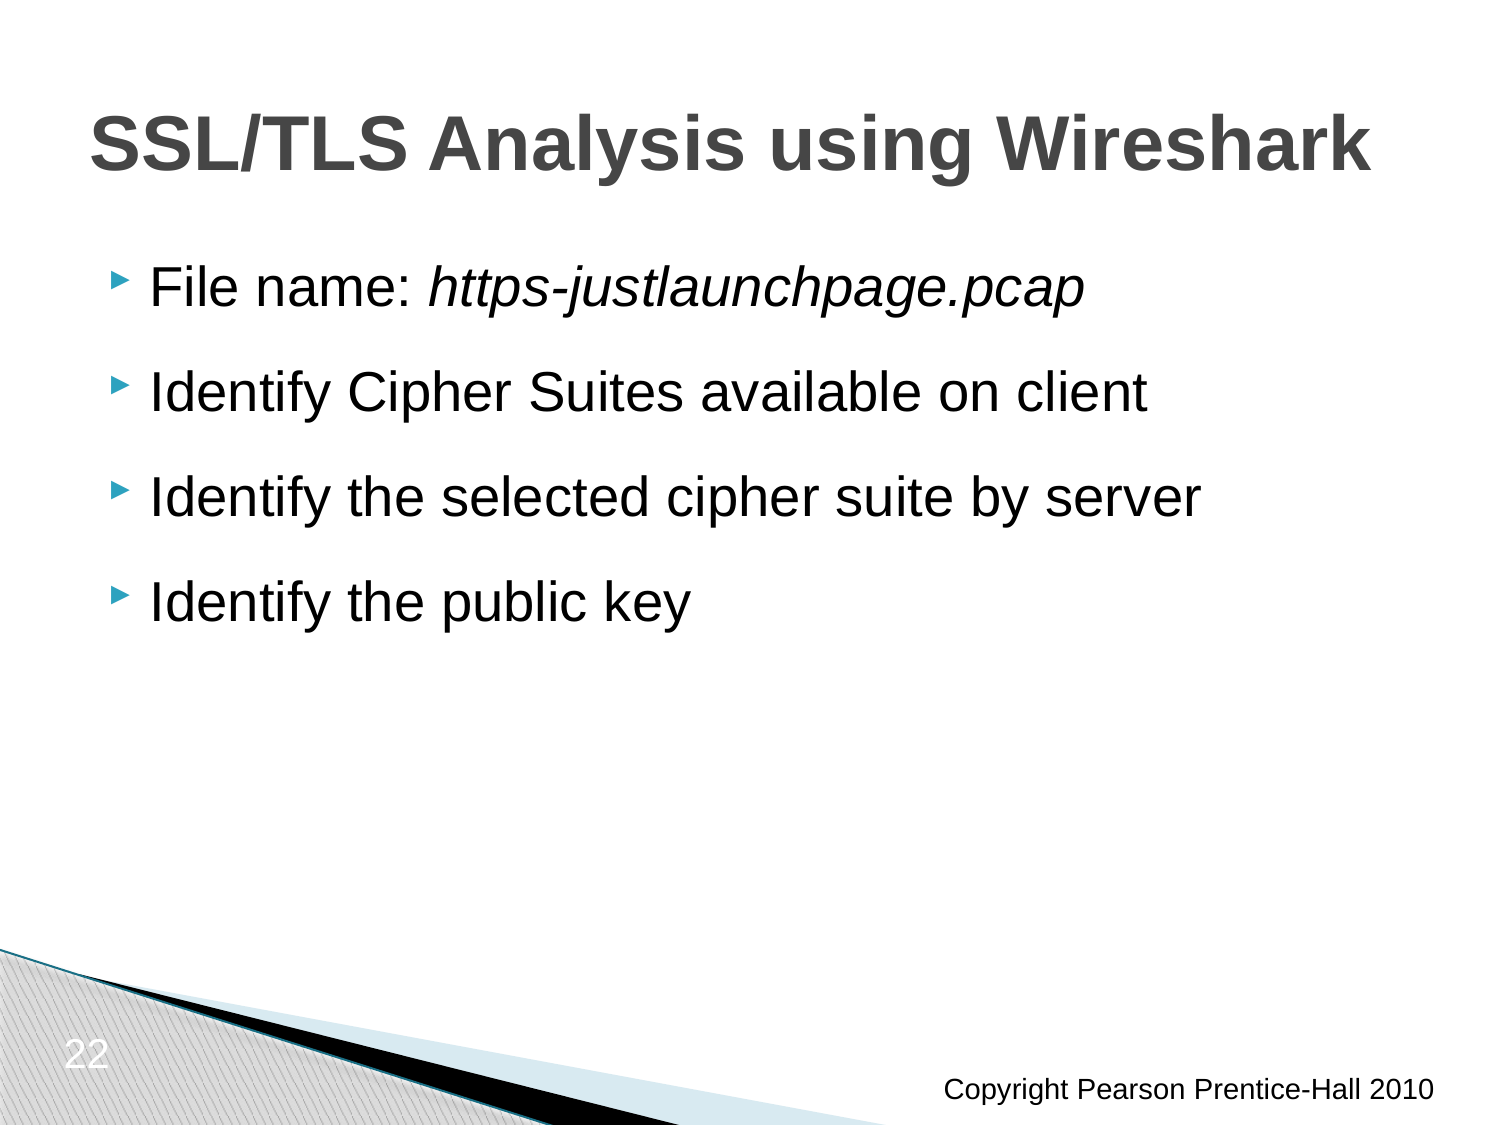

# SSL/TLS Analysis using Wireshark
File name: https-justlaunchpage.pcap
Identify Cipher Suites available on client
Identify the selected cipher suite by server
Identify the public key

22
Copyright Pearson Prentice-Hall 2010